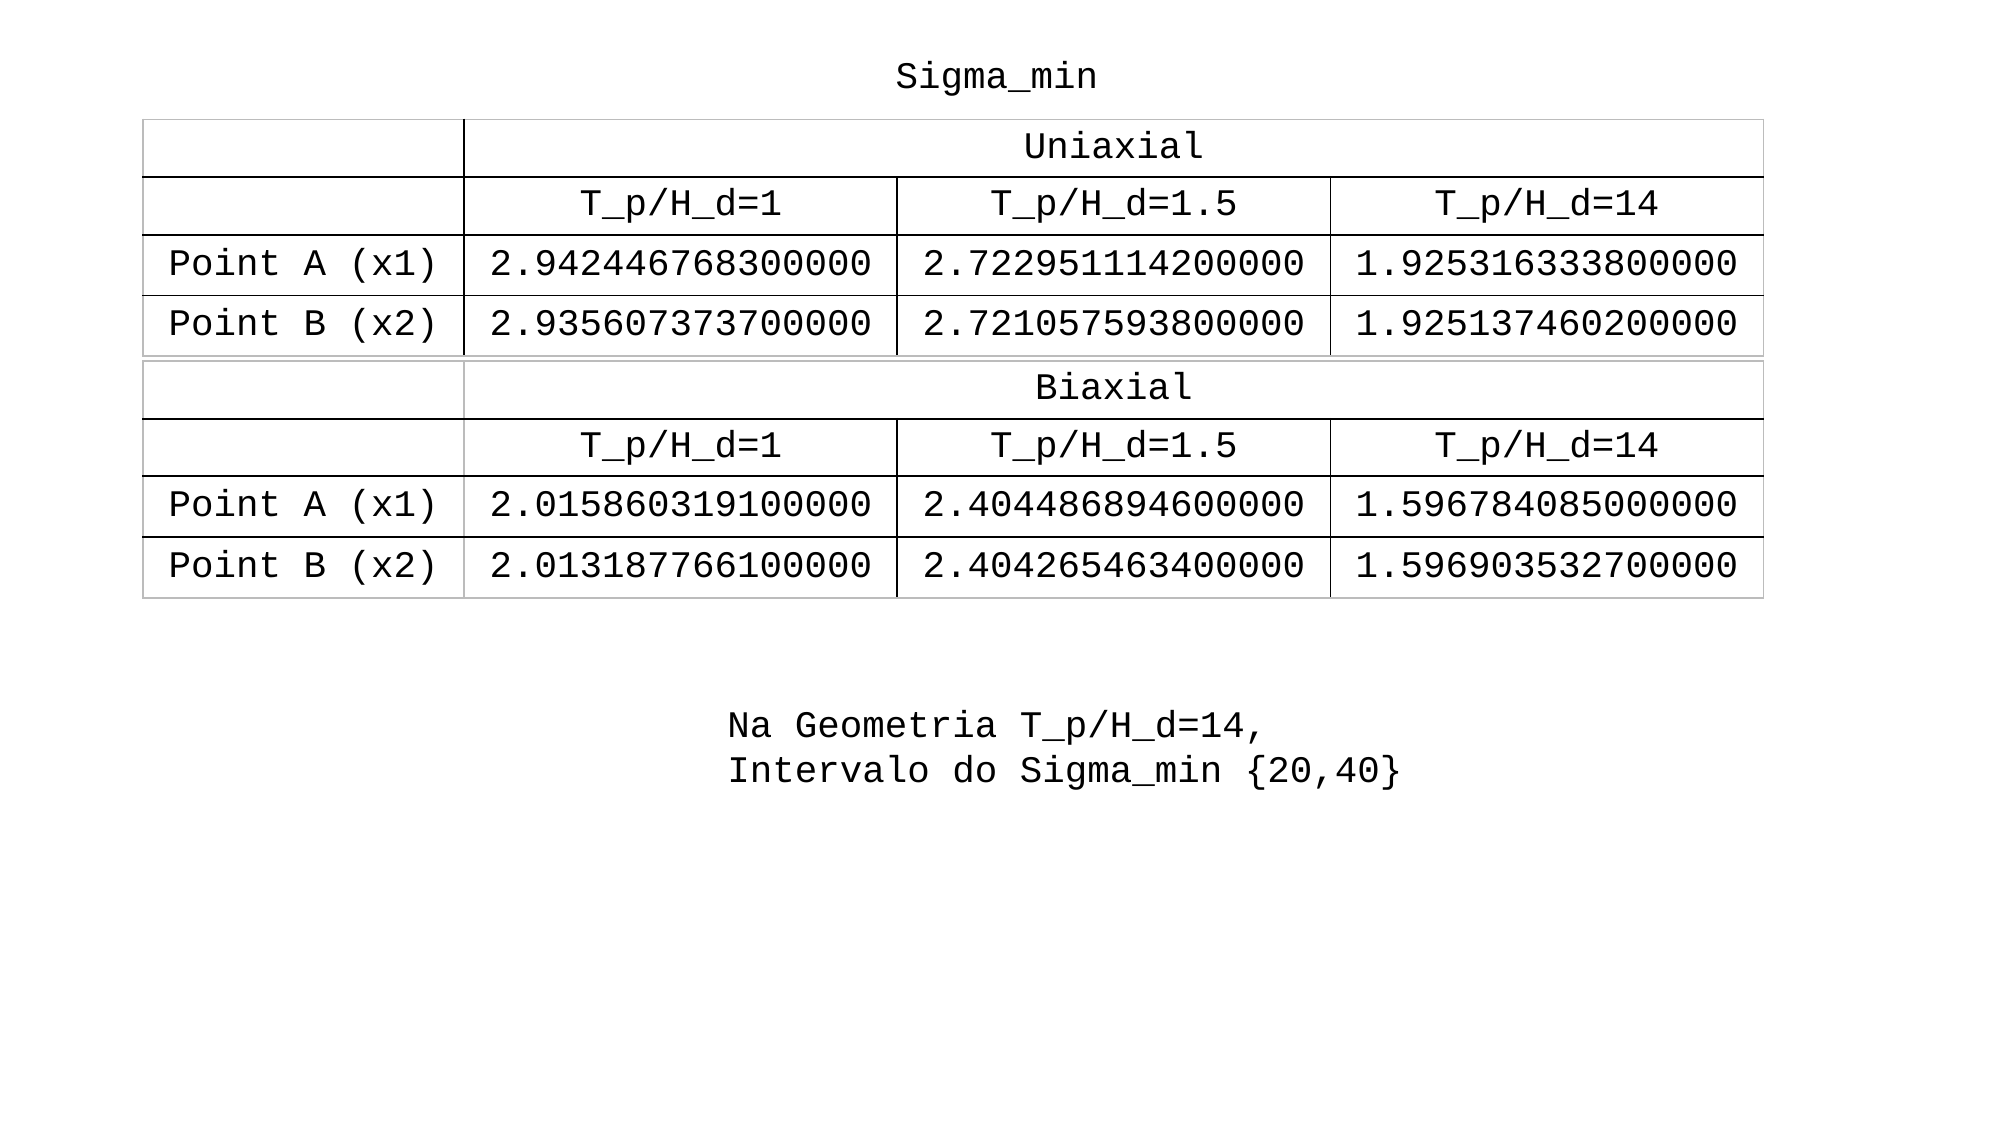

Sigma_min
|  | Uniaxial |  |  |
| --- | --- | --- | --- |
|  | T\_p/H\_d=1 | T\_p/H\_d=1.5 | T\_p/H\_d=14 |
| Point A (x1) | 2.942446768300000 | 2.722951114200000 | 1.925316333800000 |
| Point B (x2) | 2.935607373700000 | 2.721057593800000 | 1.925137460200000 |
|  |
| --- |
|  |
| Point A (x1) |
| Point B (x2) |
| Biaxial |  |  |
| --- | --- | --- |
| T\_p/H\_d=1 | T\_p/H\_d=1.5 | T\_p/H\_d=14 |
| 2.015860319100000 | 2.404486894600000 | 1.596784085000000 |
| 2.013187766100000 | 2.404265463400000 | 1.596903532700000 |
Na Geometria T_p/H_d=14,
Intervalo do Sigma_min {20,40}